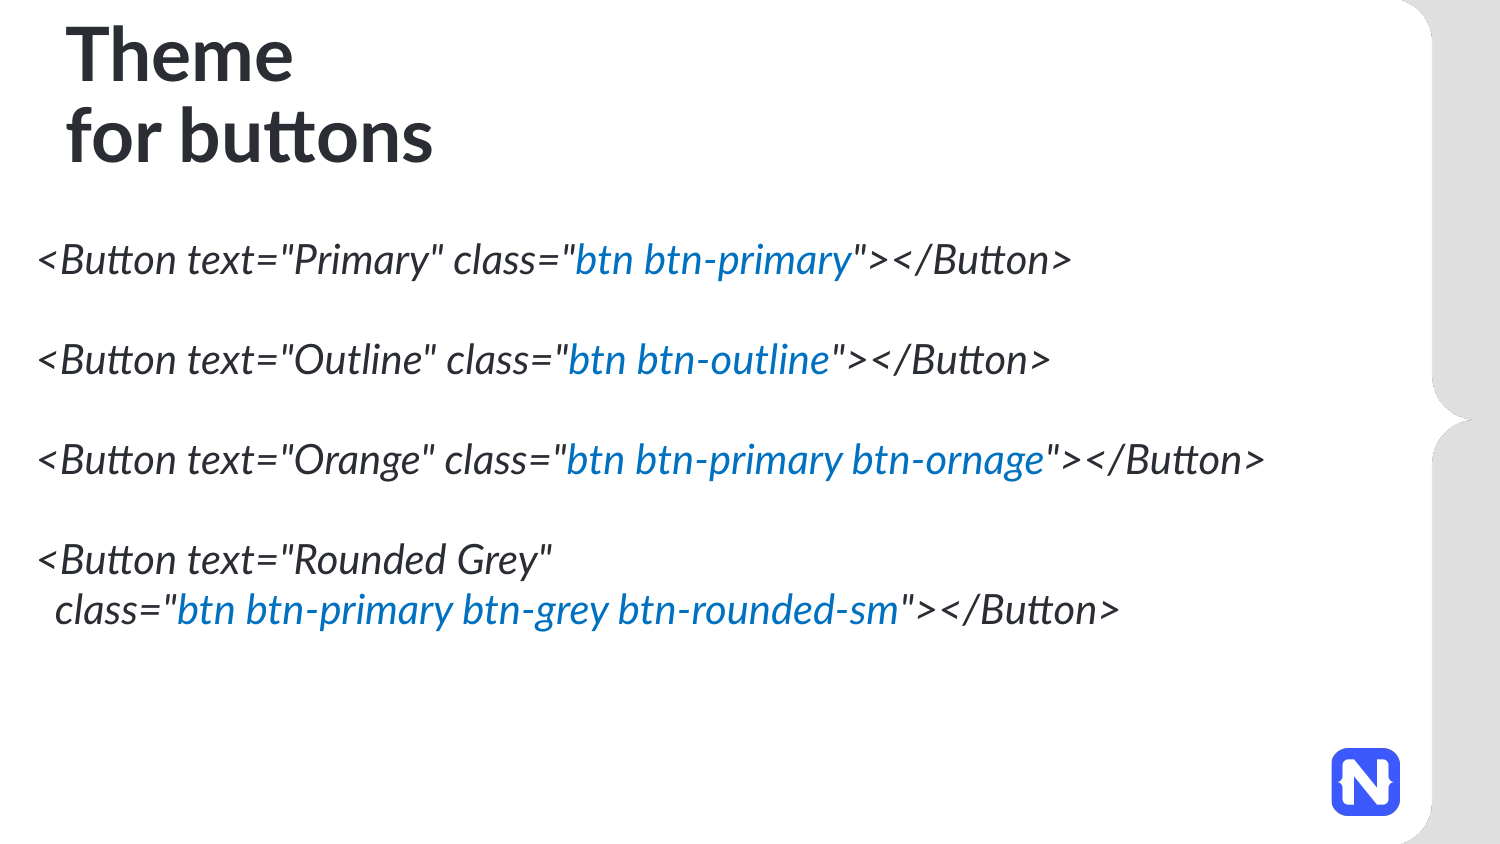

# Theme for buttons
<Button text="Primary" class="btn btn-primary"></Button>

<Button text="Outline" class="btn btn-outline"></Button>

<Button text="Orange" class="btn btn-primary btn-ornage"></Button>

<Button text="Rounded Grey"
  class="btn btn-primary btn-grey btn-rounded-sm"></Button>